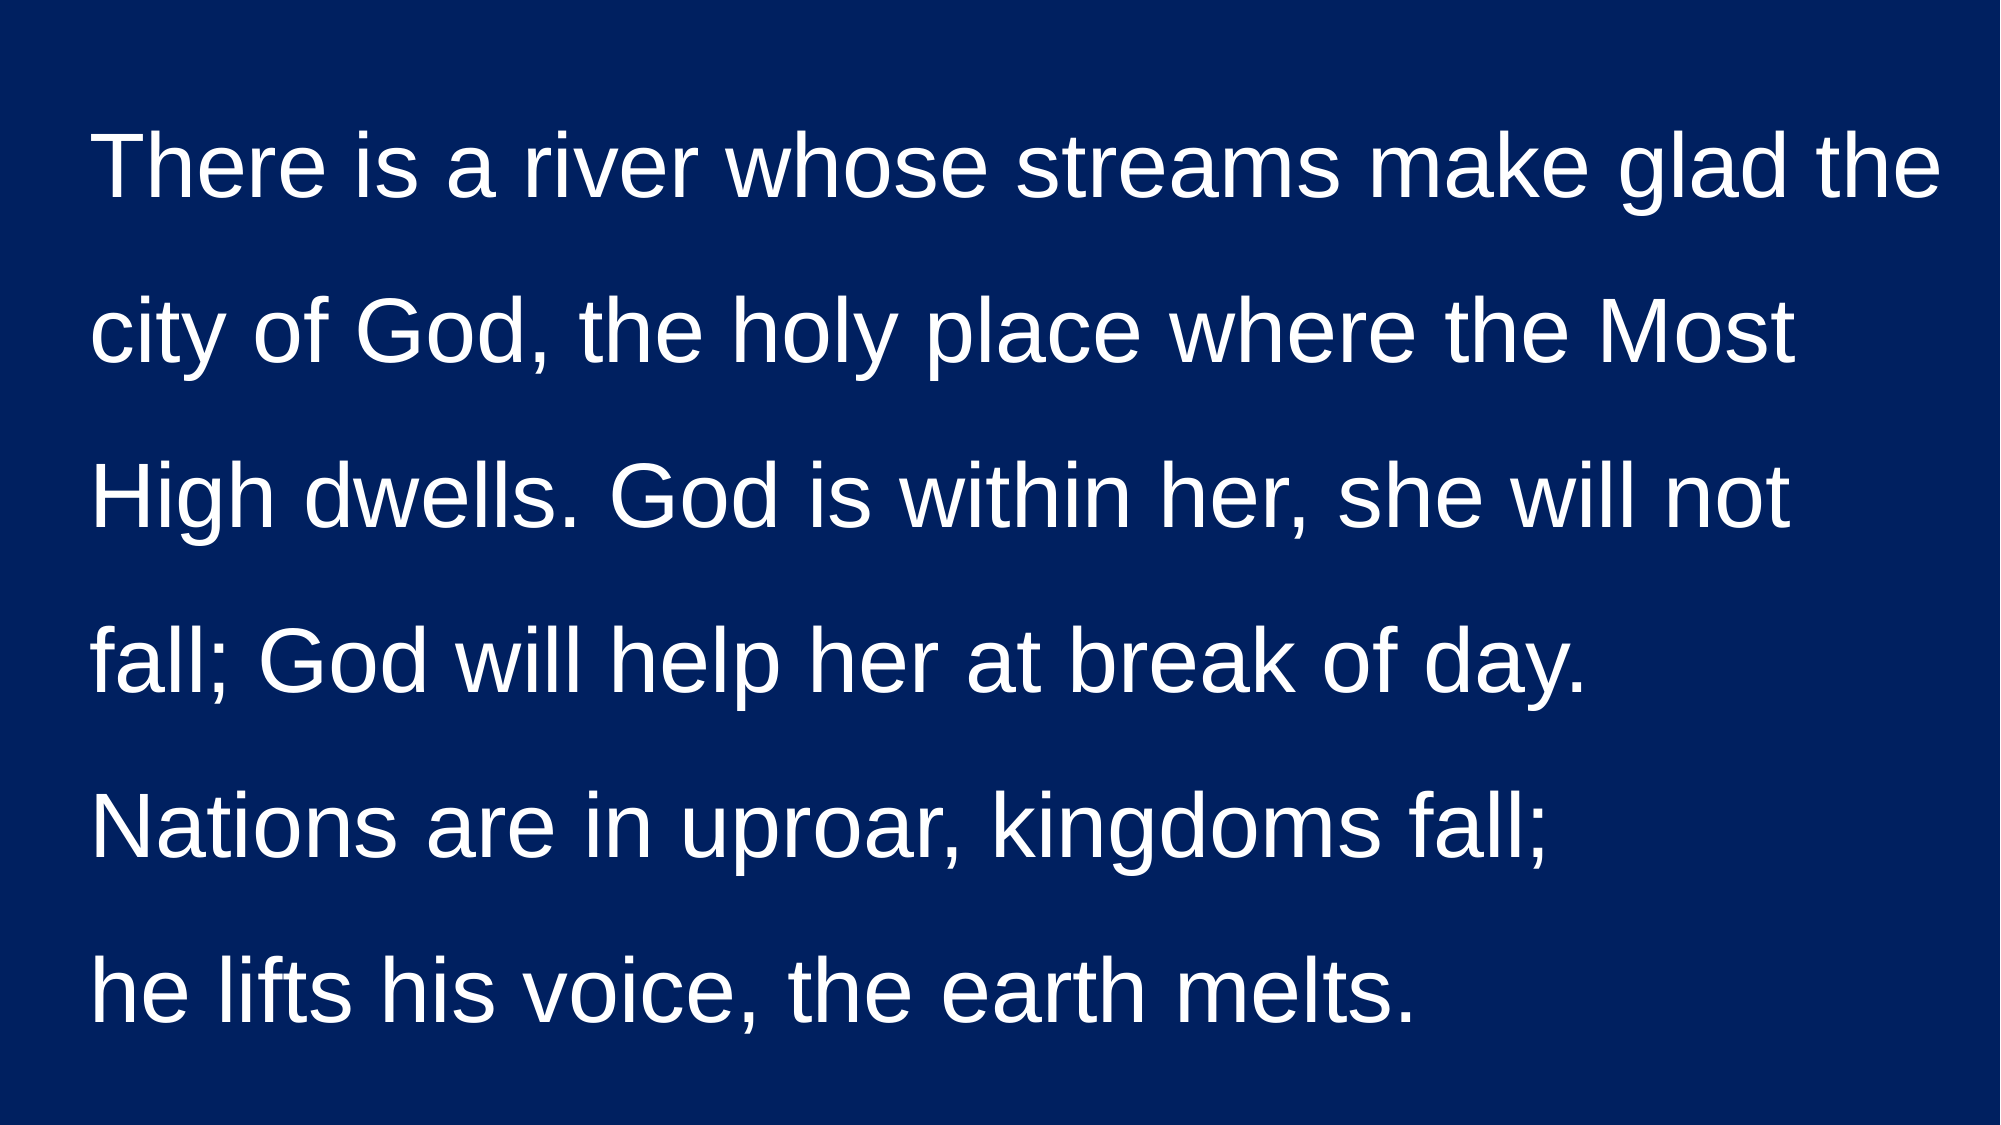

There is a river whose streams make glad the city of God, the holy place where the Most High dwells. God is within her, she will not fall; God will help her at break of day.
Nations are in uproar, kingdoms fall;
he lifts his voice, the earth melts.